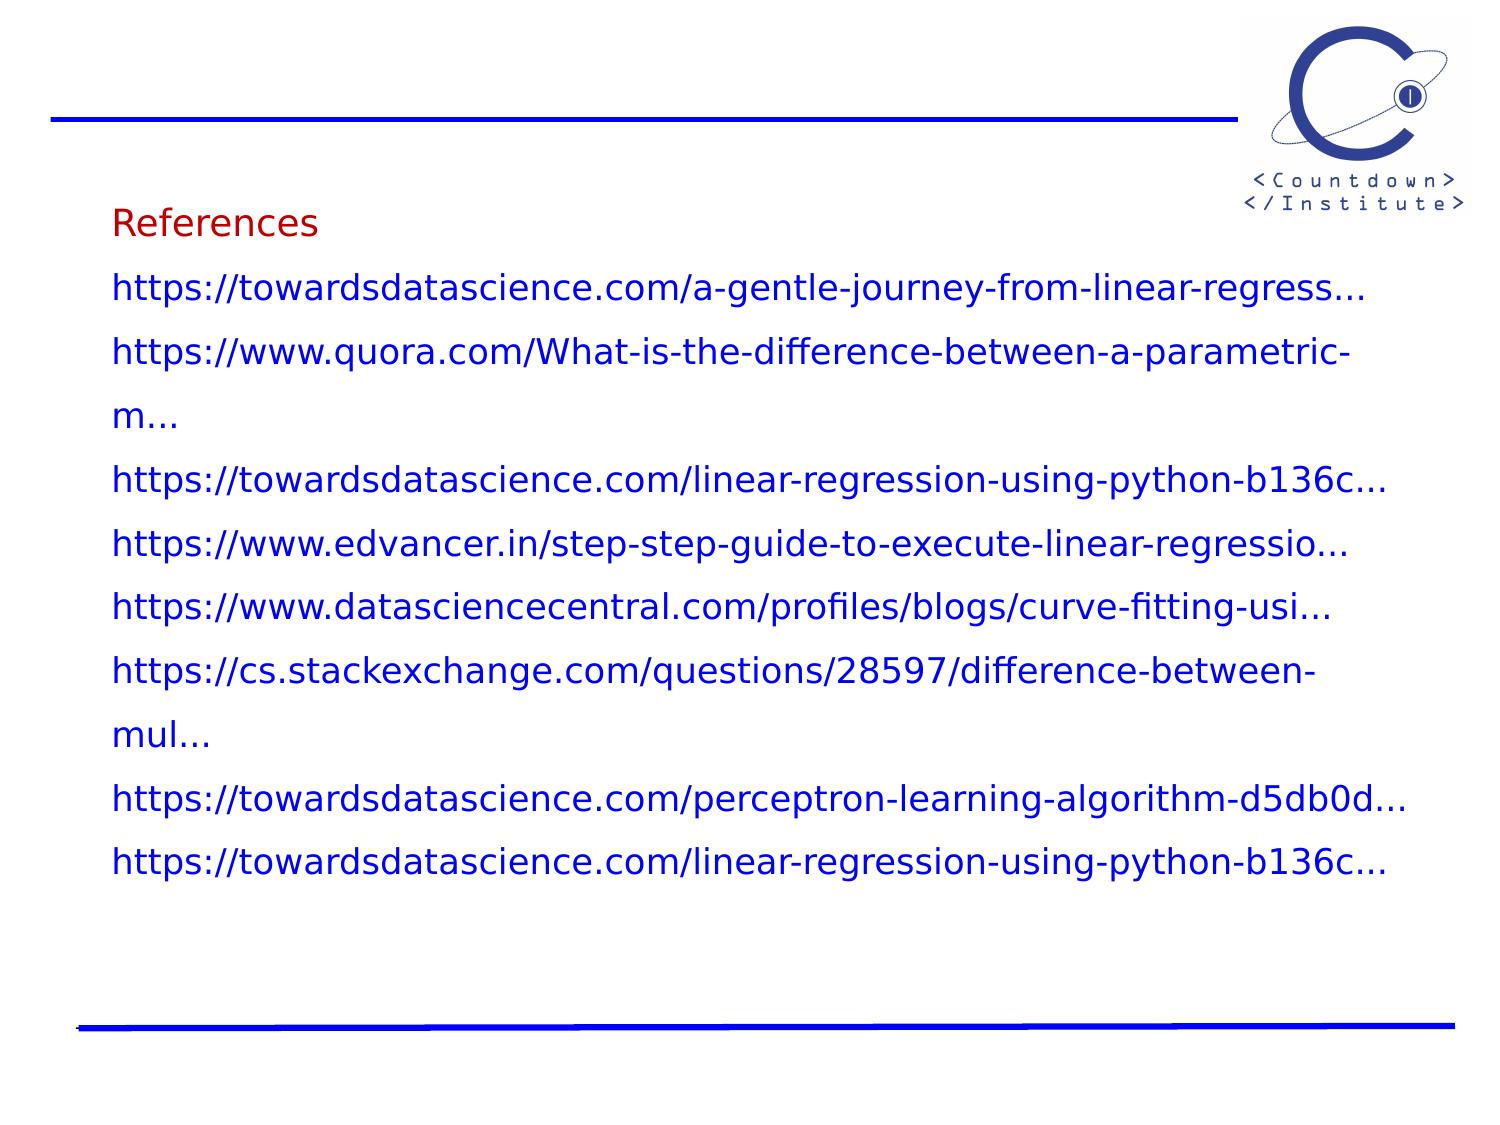

References
https://towardsdatascience.com/a-gentle-journey-from-linear-regress...
https://www.quora.com/What-is-the-difference-between-a-parametric-m...
https://towardsdatascience.com/linear-regression-using-python-b136c...
https://www.edvancer.in/step-step-guide-to-execute-linear-regressio...
https://www.datasciencecentral.com/profiles/blogs/curve-fitting-usi...
https://cs.stackexchange.com/questions/28597/difference-between-mul...
https://towardsdatascience.com/perceptron-learning-algorithm-d5db0d...
https://towardsdatascience.com/linear-regression-using-python-b136c...